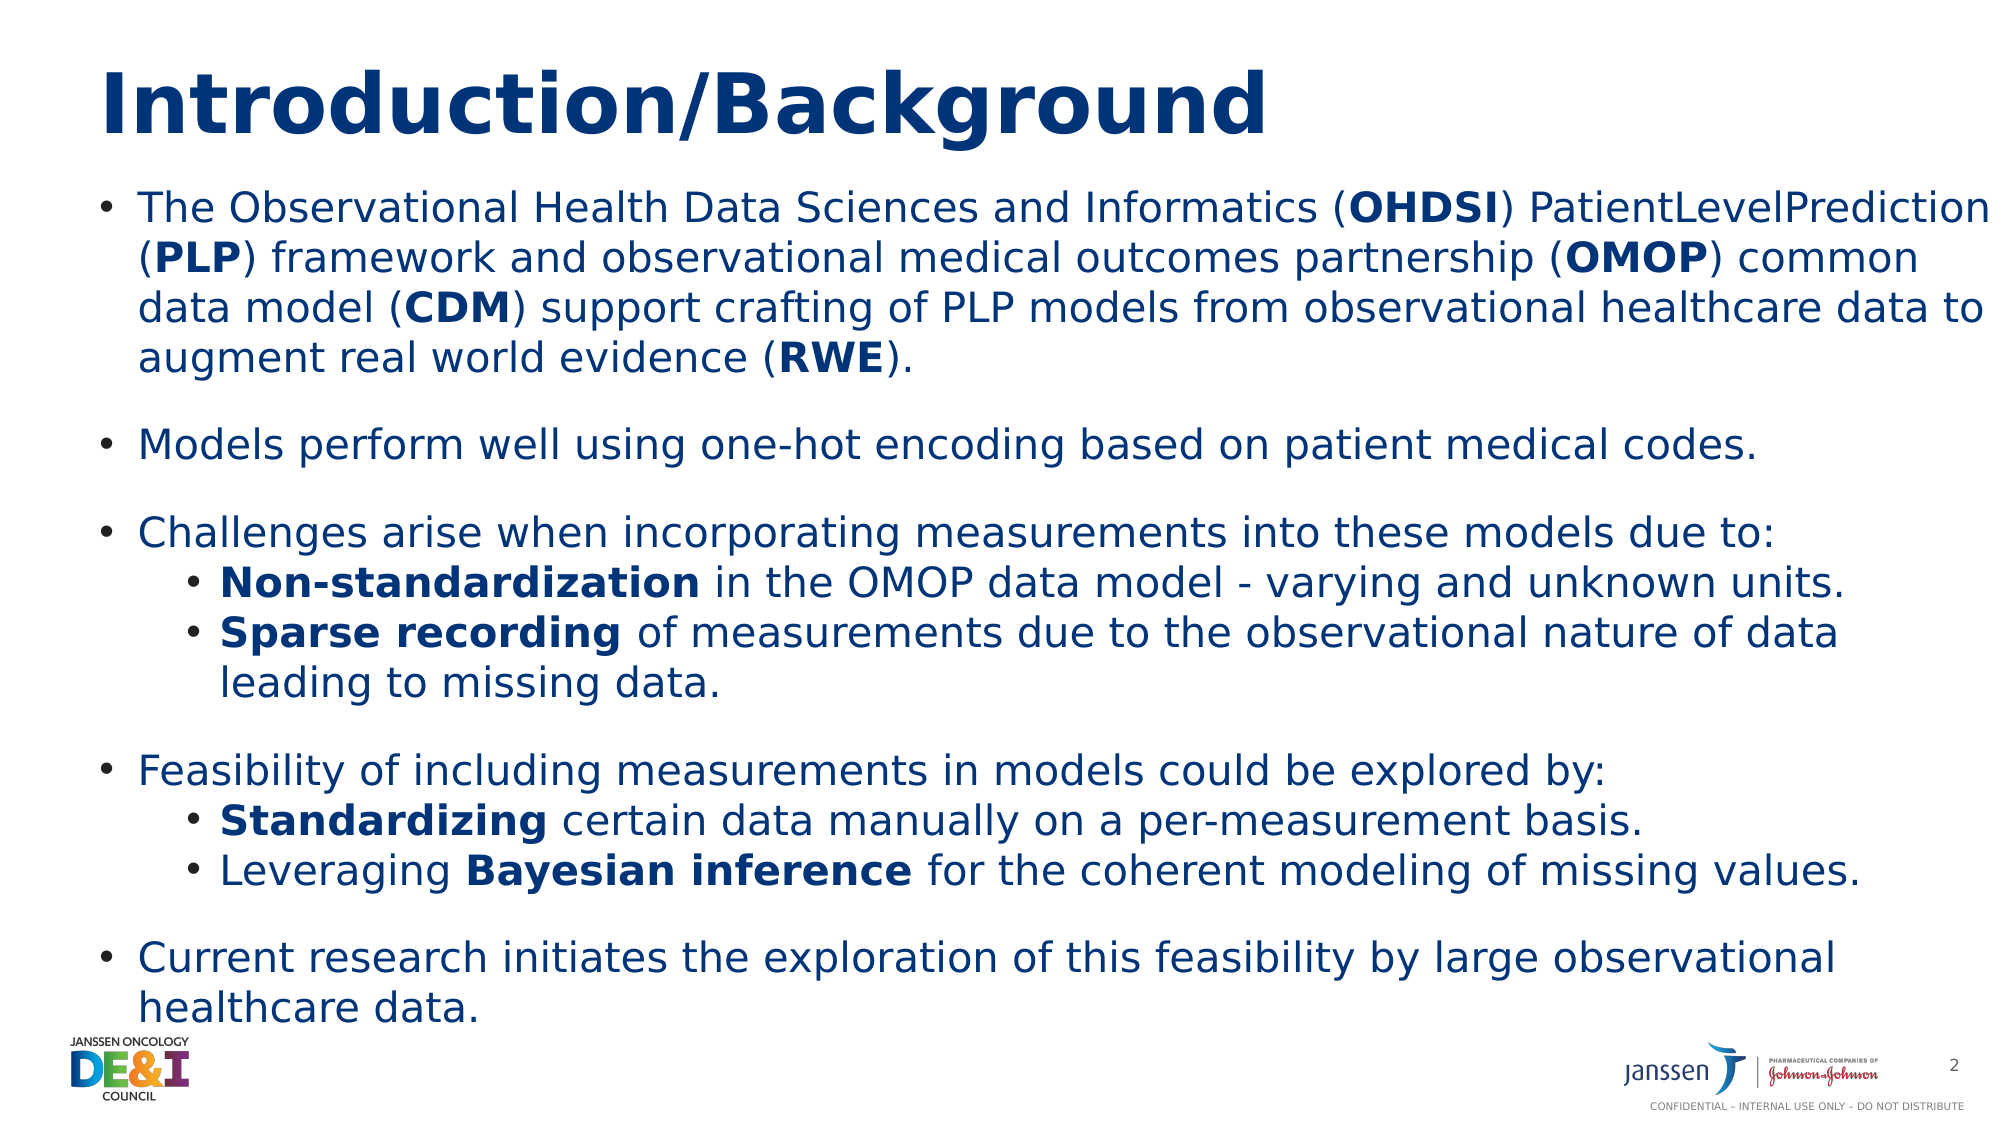

# Introduction/Background

The Observational Health Data Sciences and Informatics (OHDSI) PatientLevelPrediction (PLP) framework and observational medical outcomes partnership (OMOP) common data model (CDM) support crafting of PLP models from observational healthcare data to augment real world evidence (RWE).
Models perform well using one-hot encoding based on patient medical codes.
Challenges arise when incorporating measurements into these models due to:
Non-standardization in the OMOP data model - varying and unknown units.
Sparse recording of measurements due to the observational nature of data leading to missing data.
Feasibility of including measurements in models could be explored by:
Standardizing certain data manually on a per-measurement basis.
Leveraging Bayesian inference for the coherent modeling of missing values.
Current research initiates the exploration of this feasibility by large observational healthcare data.

2